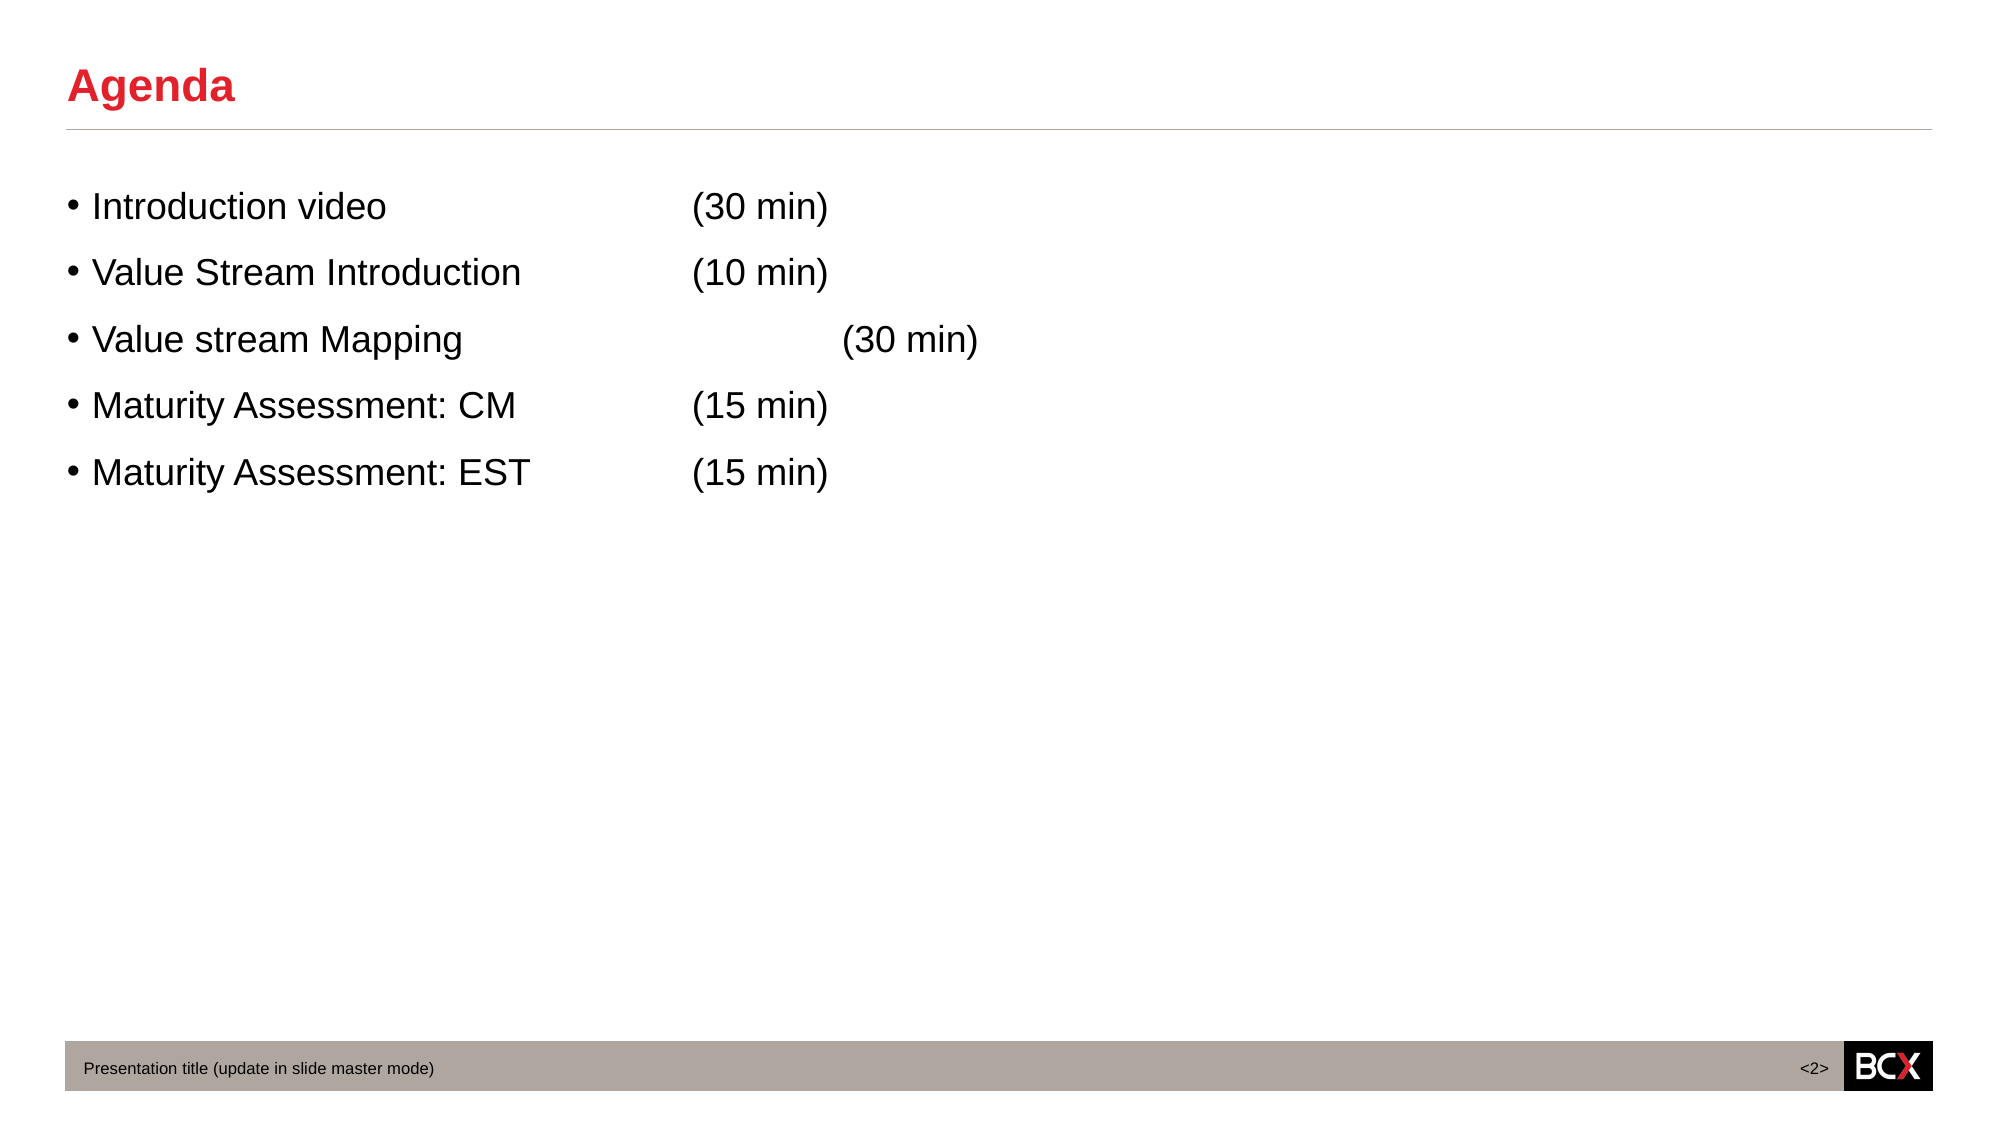

# Agenda
Introduction video			(30 min)
Value Stream Introduction 		(10 min)
Value stream Mapping 			(30 min)
Maturity Assessment: CM		(15 min)
Maturity Assessment: EST		(15 min)